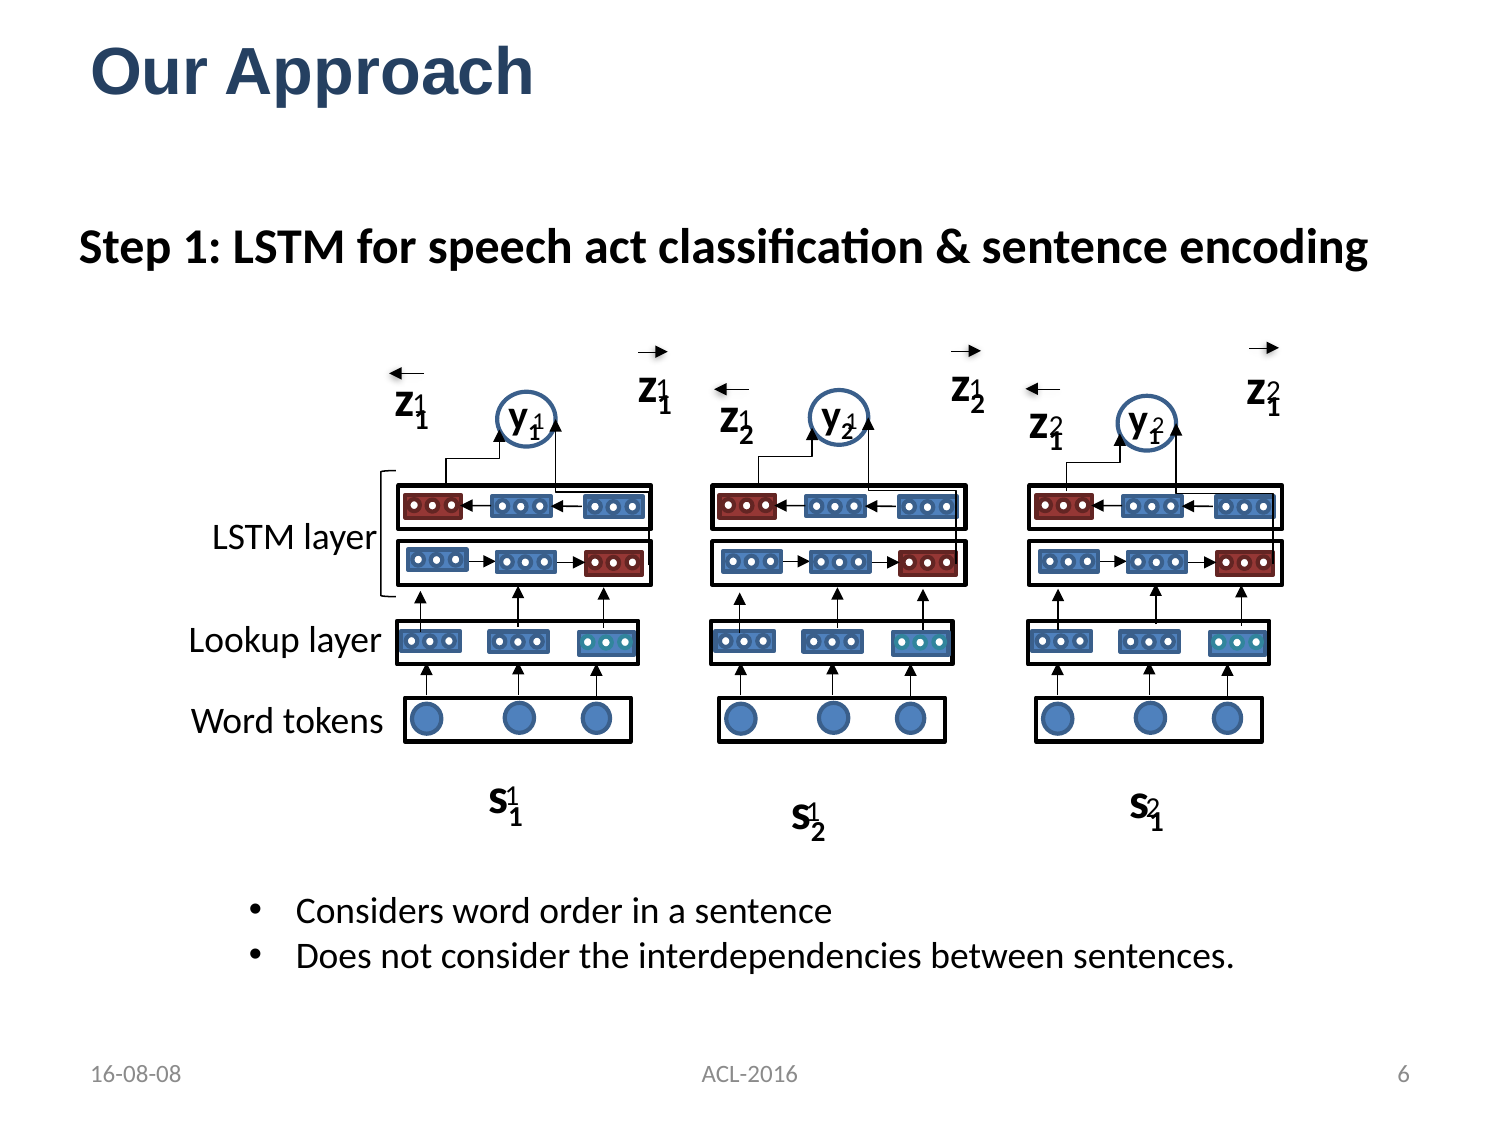

Our Approach
Step 1: LSTM for speech act classification & sentence encoding
z2
1
z1
1
z1
2
z1
1
z2
1
y2
1

y1
1

y1
2

z1
2

LSTM layer

Lookup layer

Word tokens

s1
1
s2
1
2
s1
Considers word order in a sentence
Does not consider the interdependencies between sentences.
16-08-08
ACL-2016
6